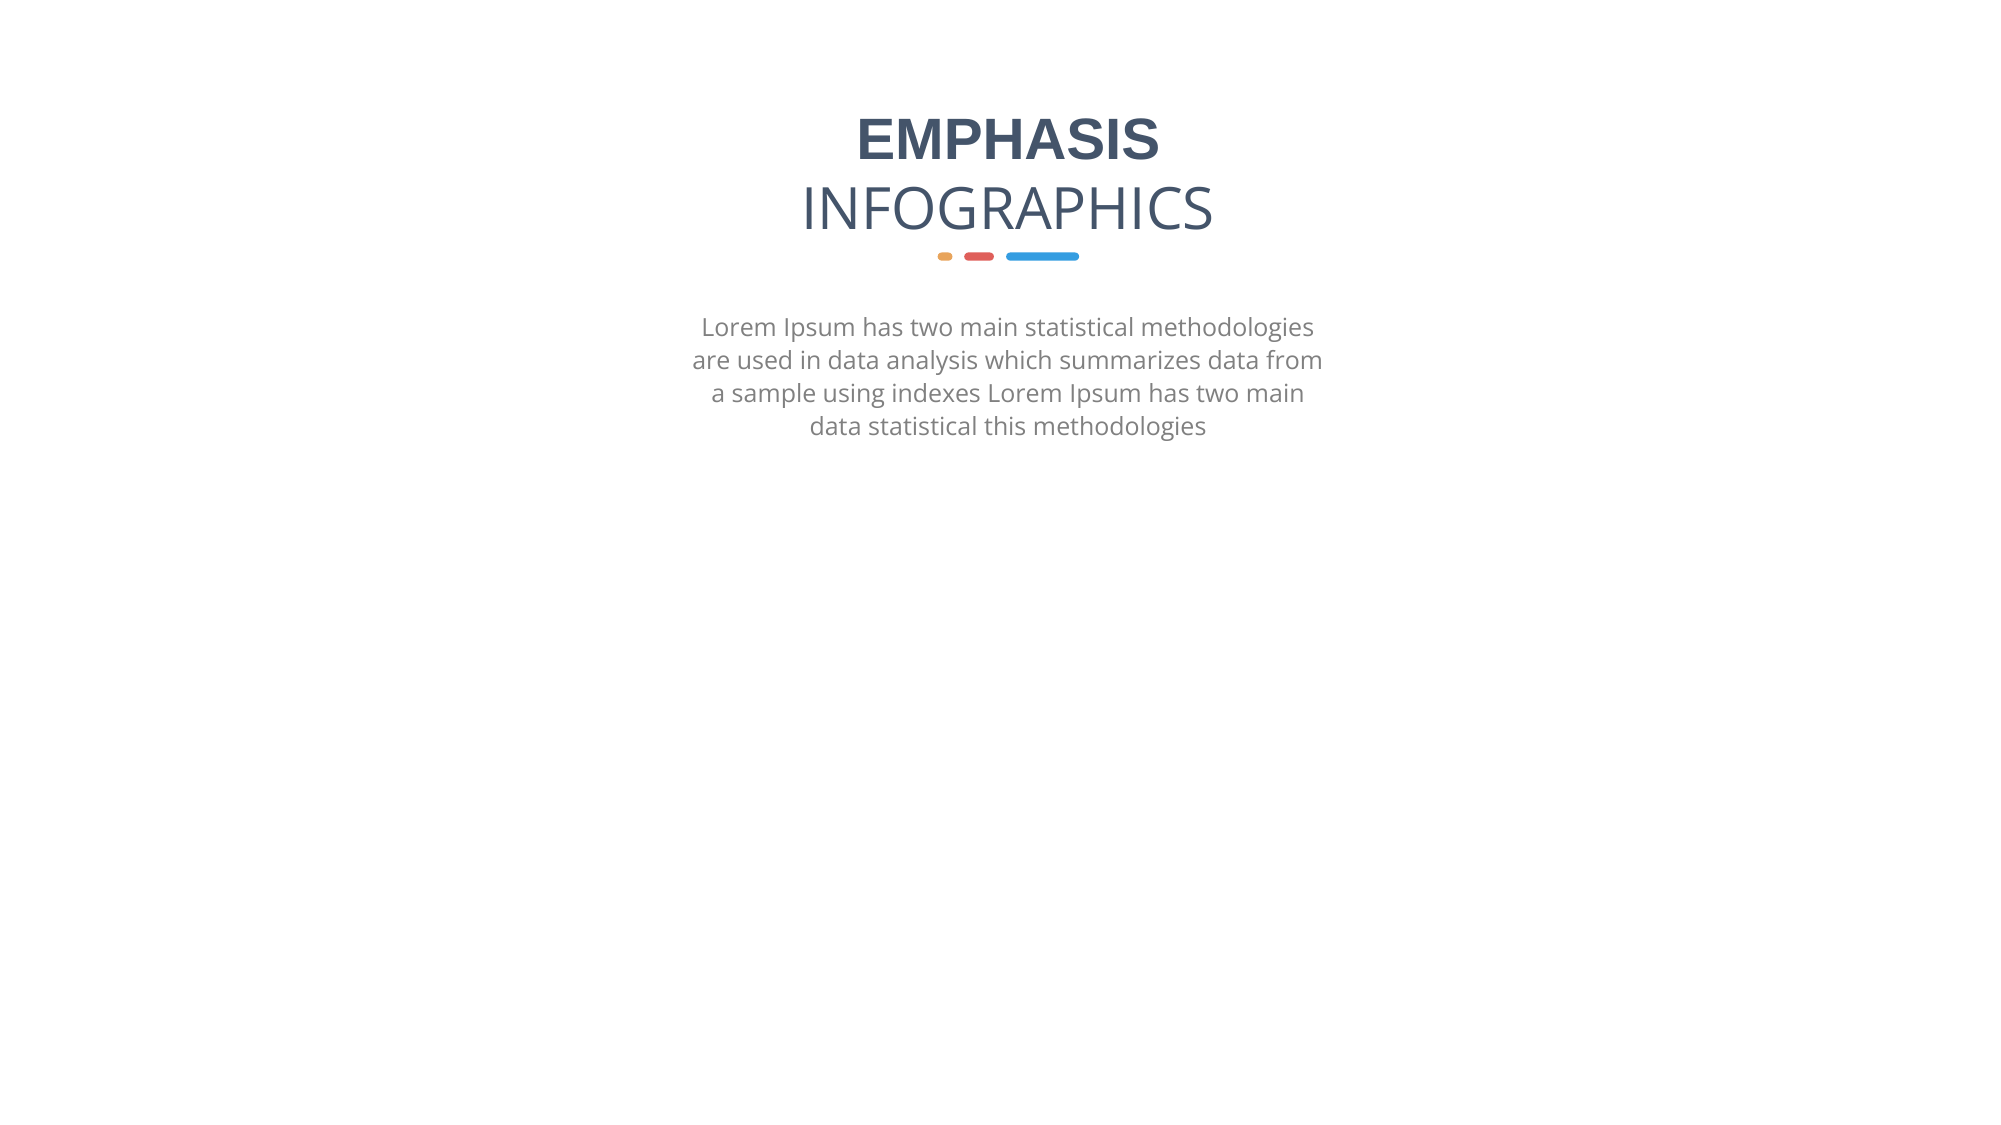

EMPHASIS
INFOGRAPHICS

Lorem Ipsum has two main statistical methodologies are used in data analysis which summarizes data from a sample using indexes Lorem Ipsum has two main data statistical this methodologies